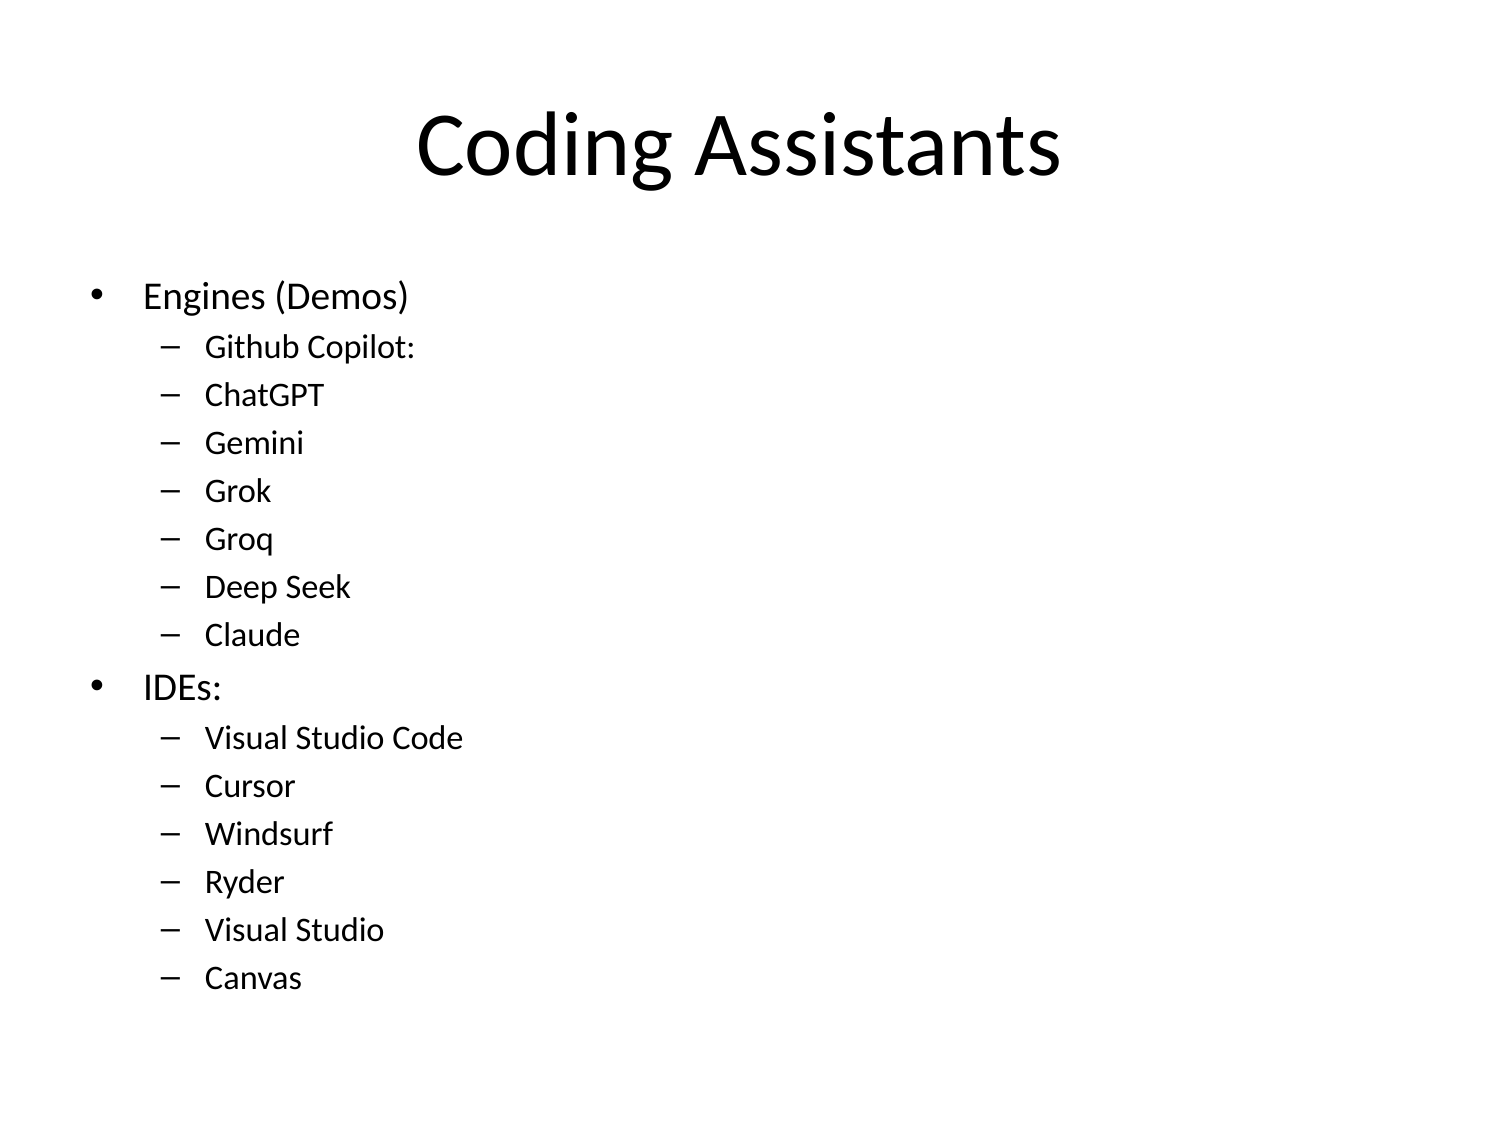

# Coding Assistants
Engines (Demos)
Github Copilot:
ChatGPT
Gemini
Grok
Groq
Deep Seek
Claude
IDEs:
Visual Studio Code
Cursor
Windsurf
Ryder
Visual Studio
Canvas